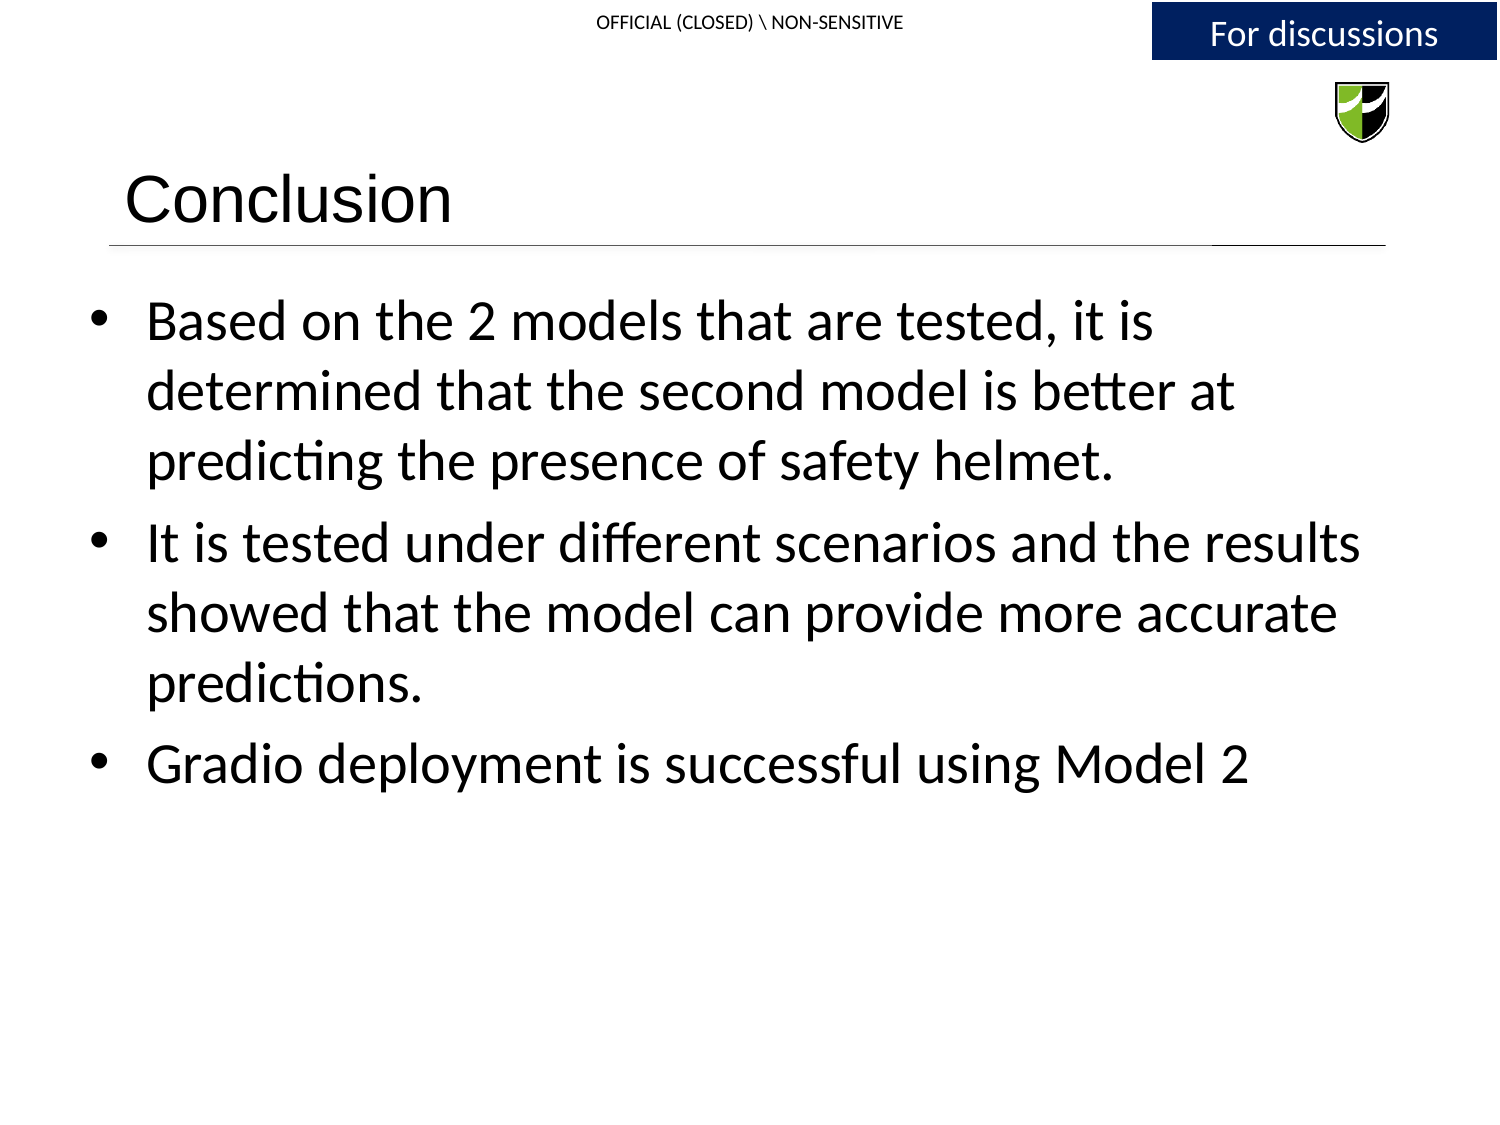

# Conclusion
Based on the 2 models that are tested, it is determined that the second model is better at predicting the presence of safety helmet.
It is tested under different scenarios and the results showed that the model can provide more accurate predictions.
Gradio deployment is successful using Model 2